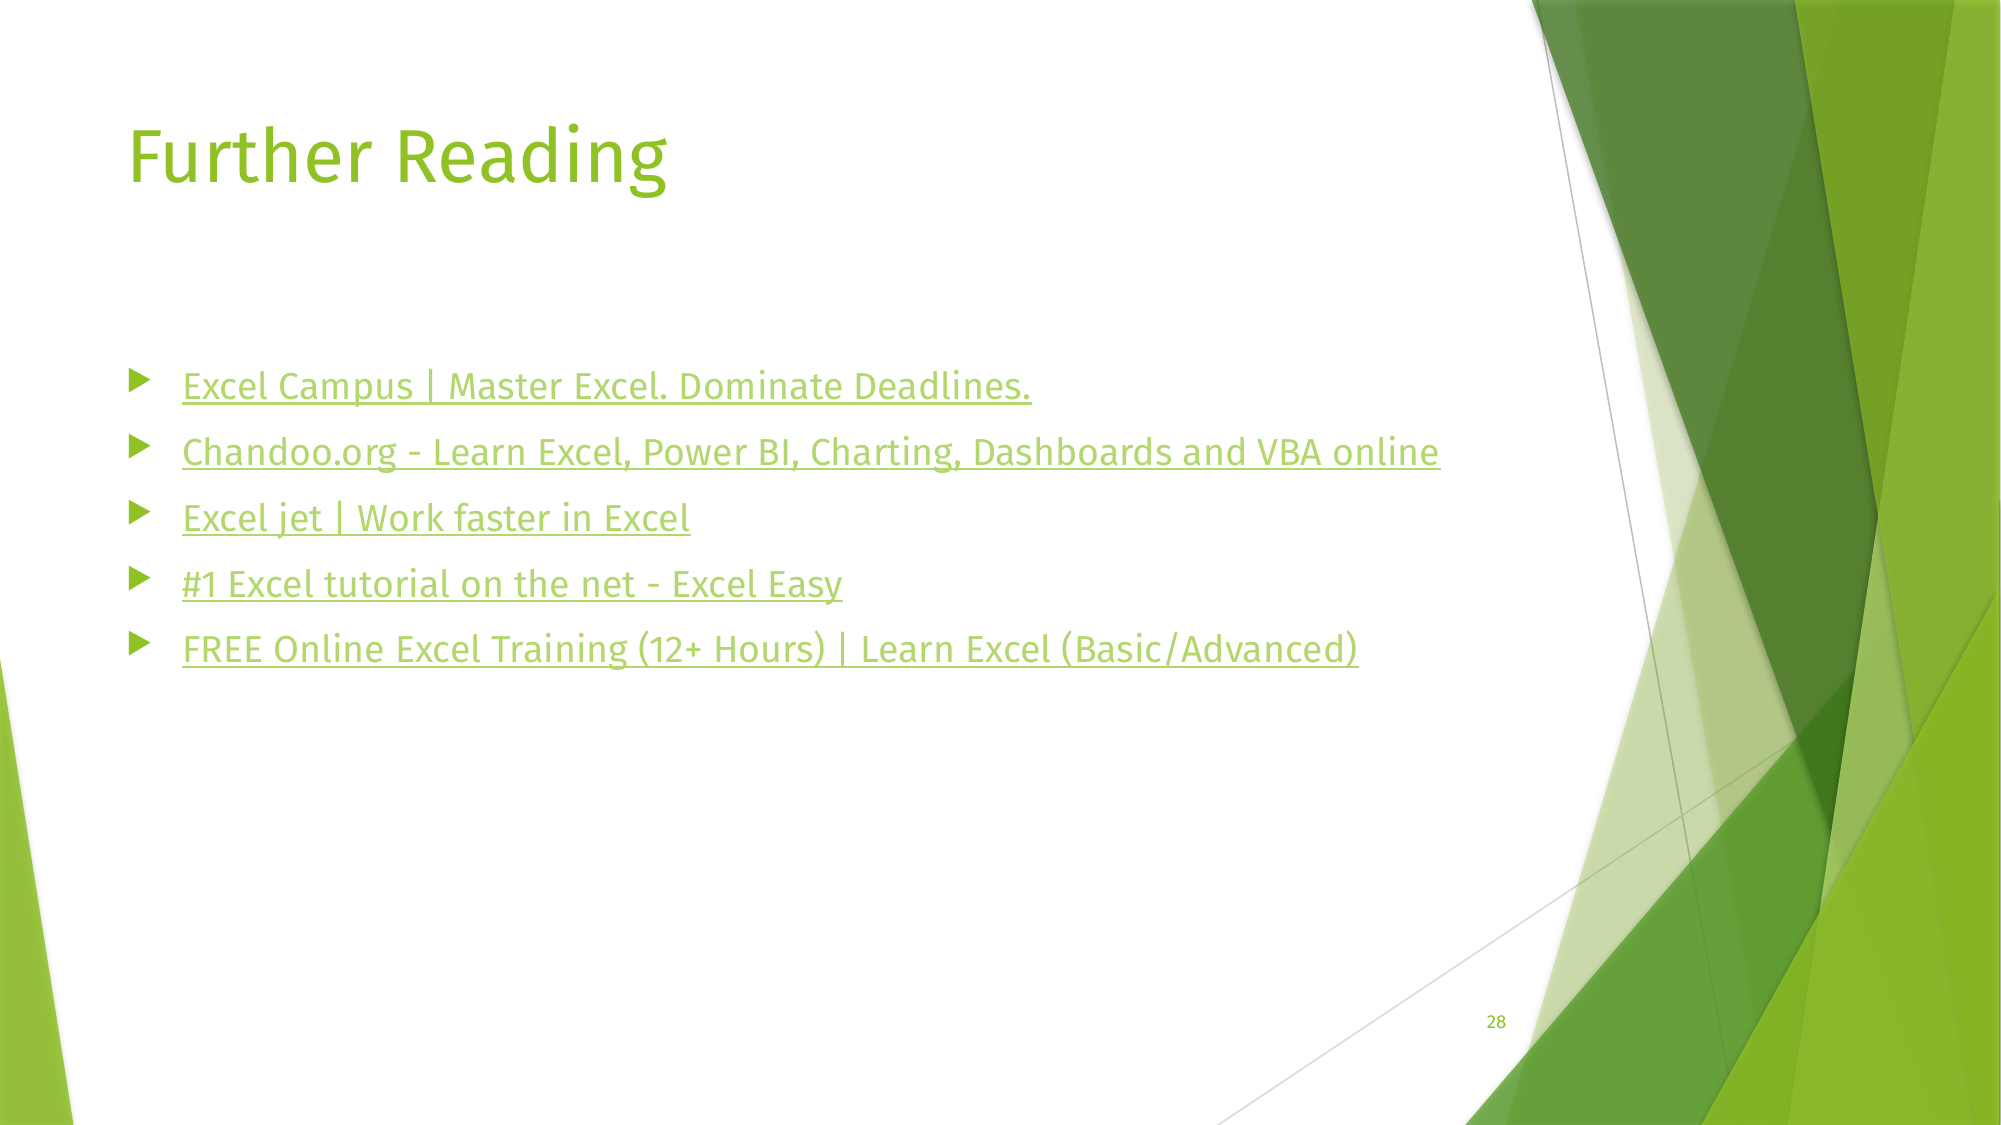

# Further Reading
Excel Campus | Master Excel. Dominate Deadlines.
Chandoo.org - Learn Excel, Power BI, Charting, Dashboards and VBA online
Excel jet | Work faster in Excel
#1 Excel tutorial on the net - Excel Easy
FREE Online Excel Training (12+ Hours) | Learn Excel (Basic/Advanced)

28